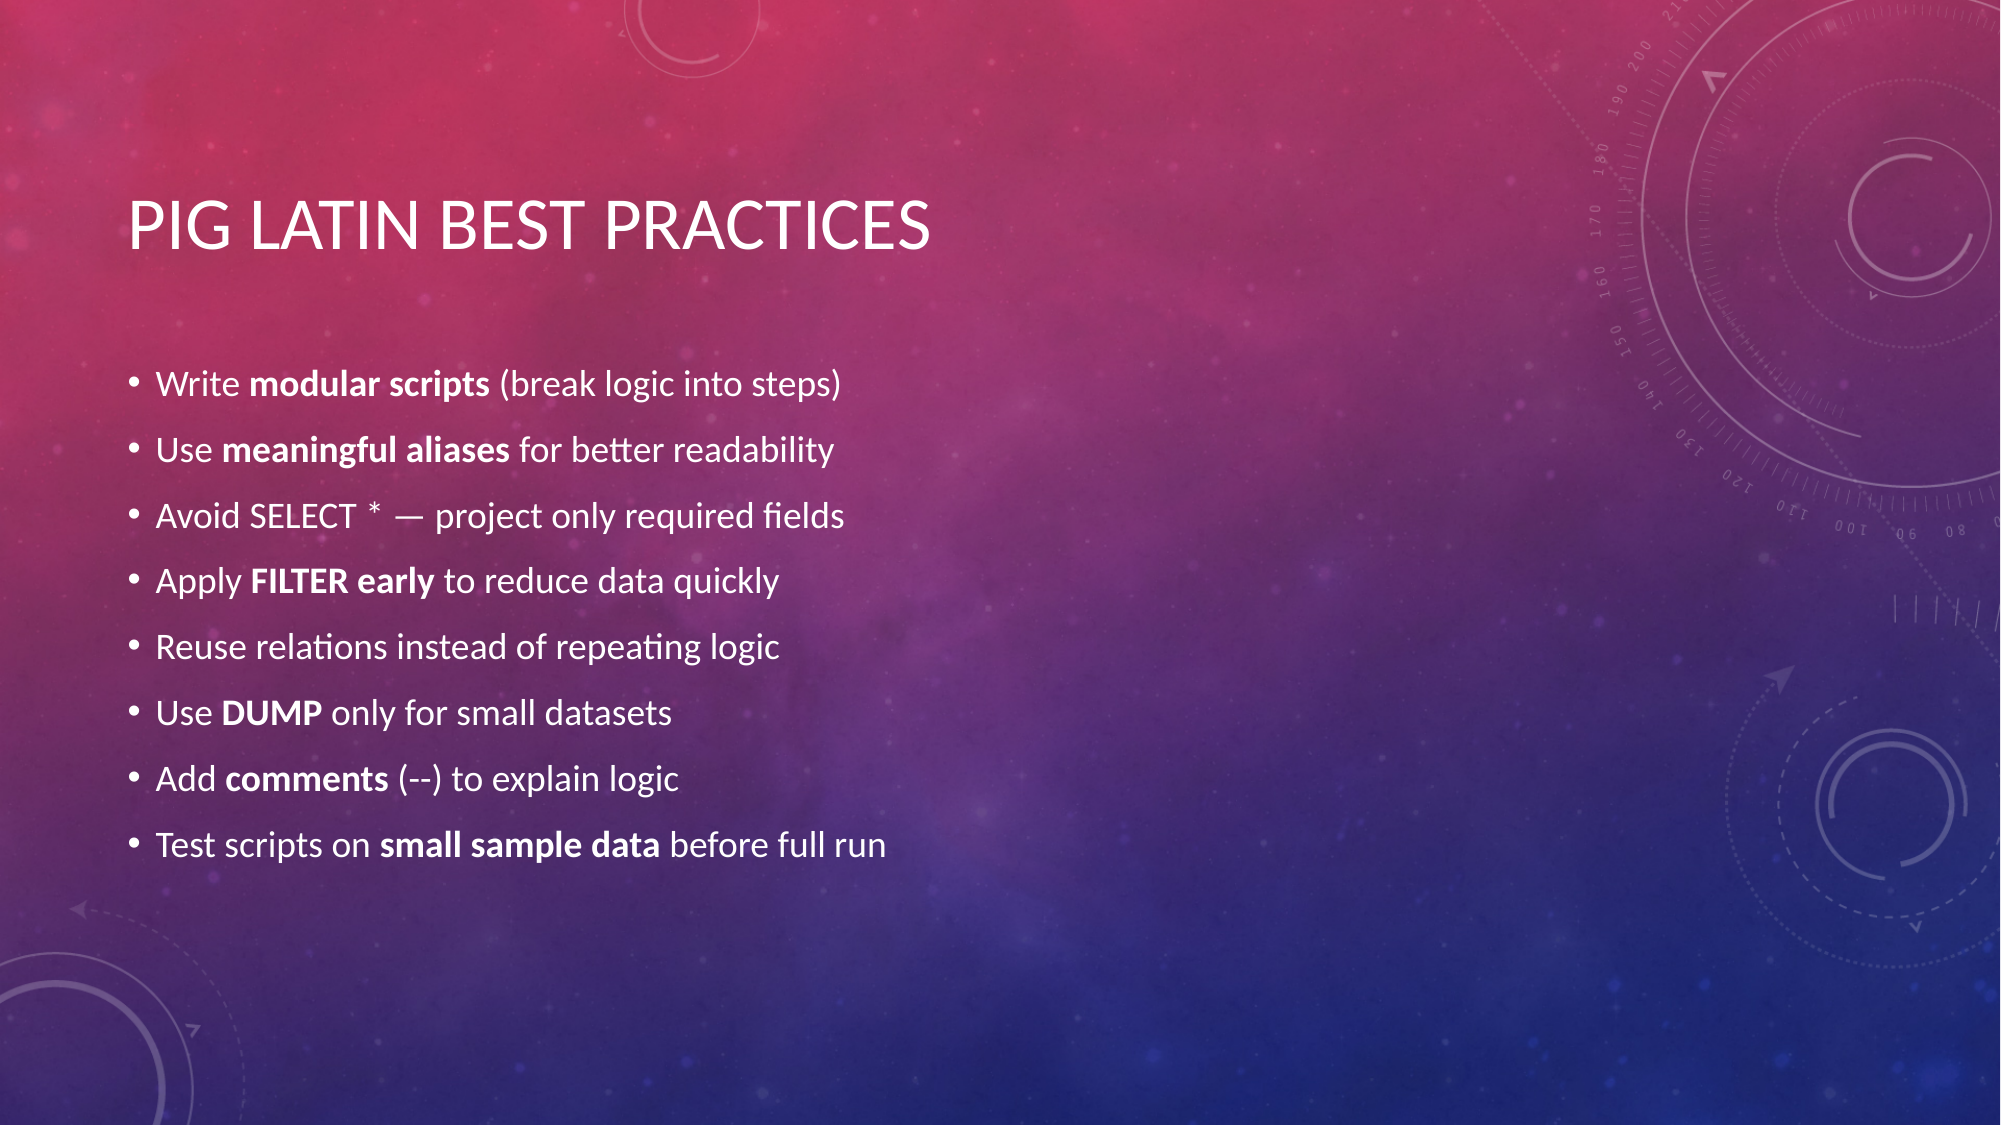

# PIG LATIN BEST PRACTICES
Write modular scripts (break logic into steps)
Use meaningful aliases for better readability
Avoid SELECT * — project only required fields
Apply FILTER early to reduce data quickly
Reuse relations instead of repeating logic
Use DUMP only for small datasets
Add comments (--) to explain logic
Test scripts on small sample data before full run